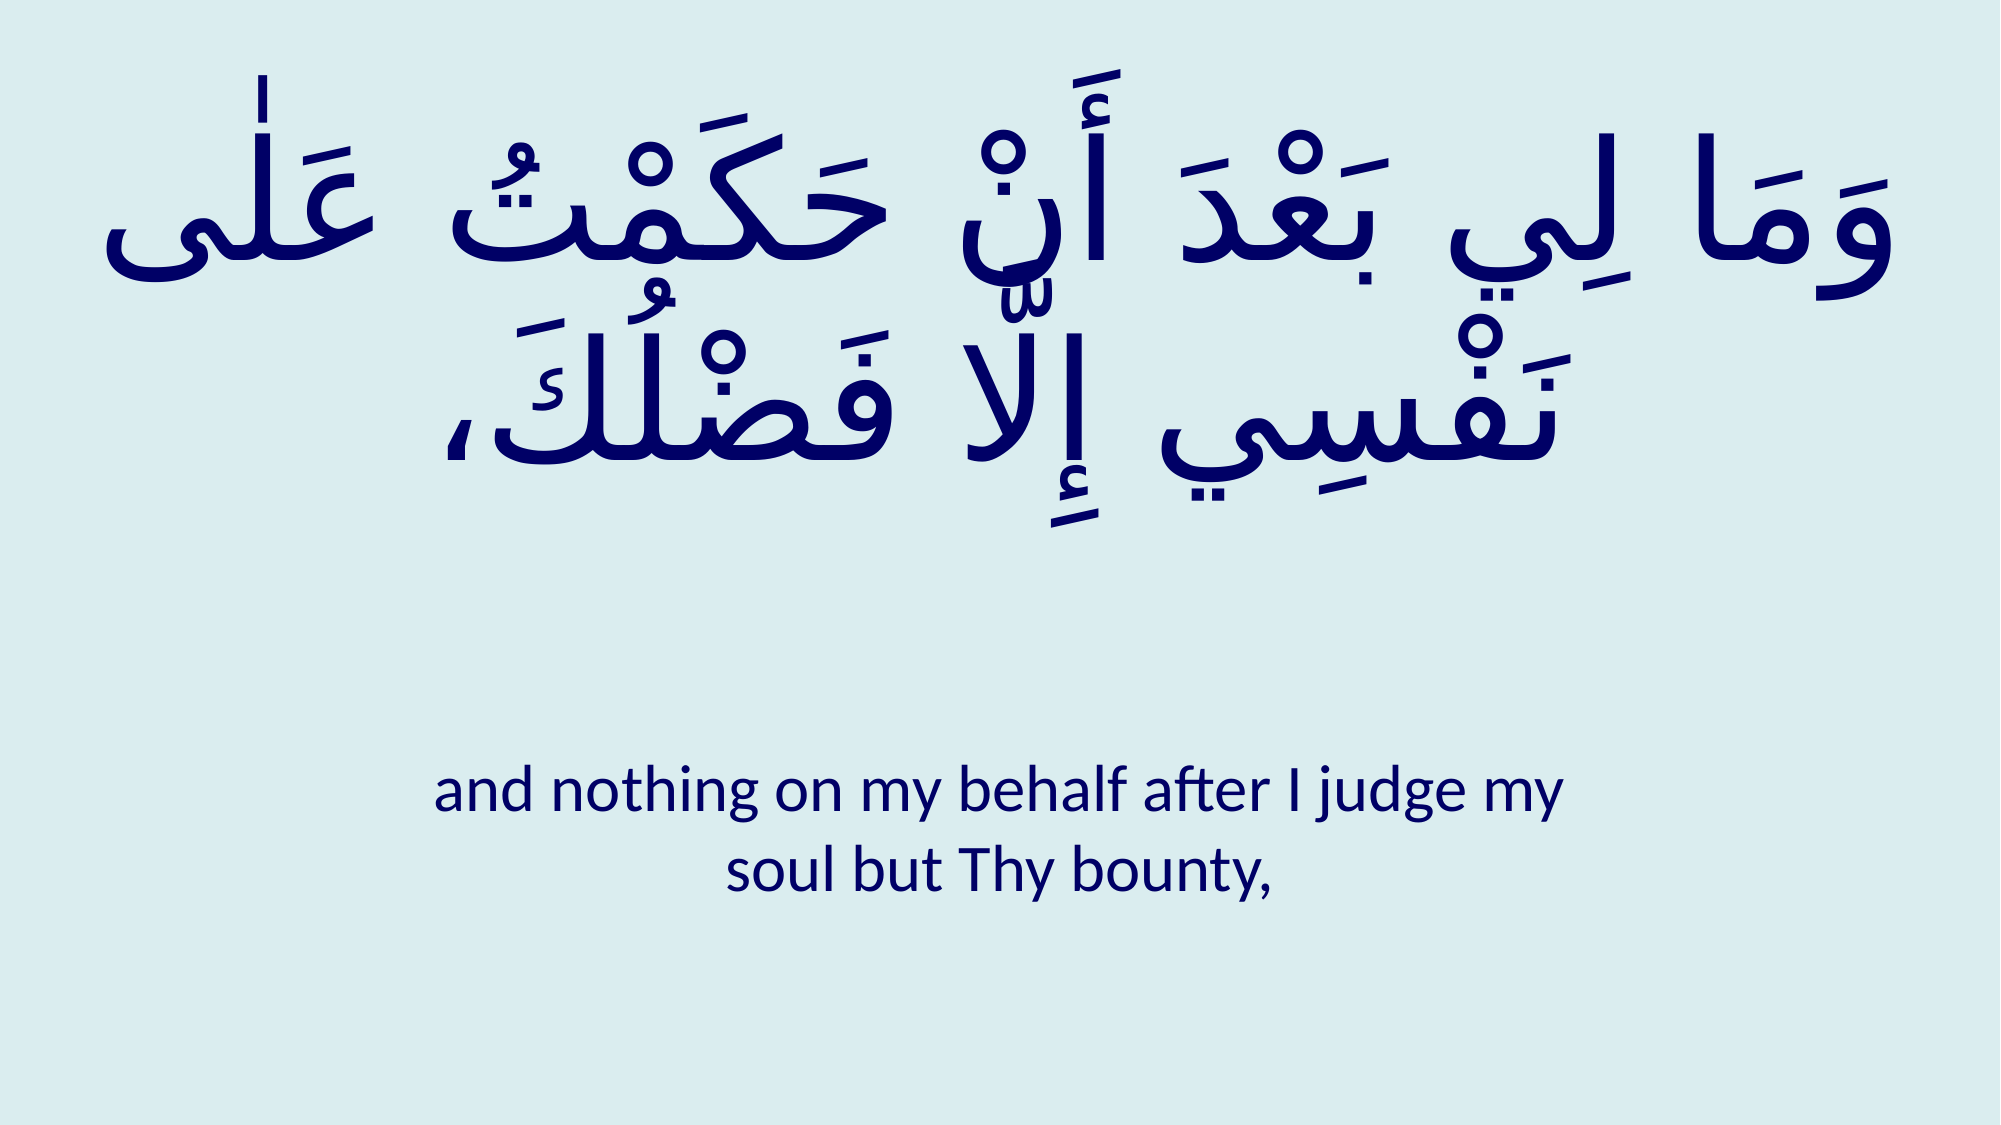

# وَمَا لِي بَعْدَ أَنْ حَكَمْتُ عَلٰى نَفْسِي إِلَّا فَضْلُكَ،
and nothing on my behalf after I judge my soul but Thy bounty,